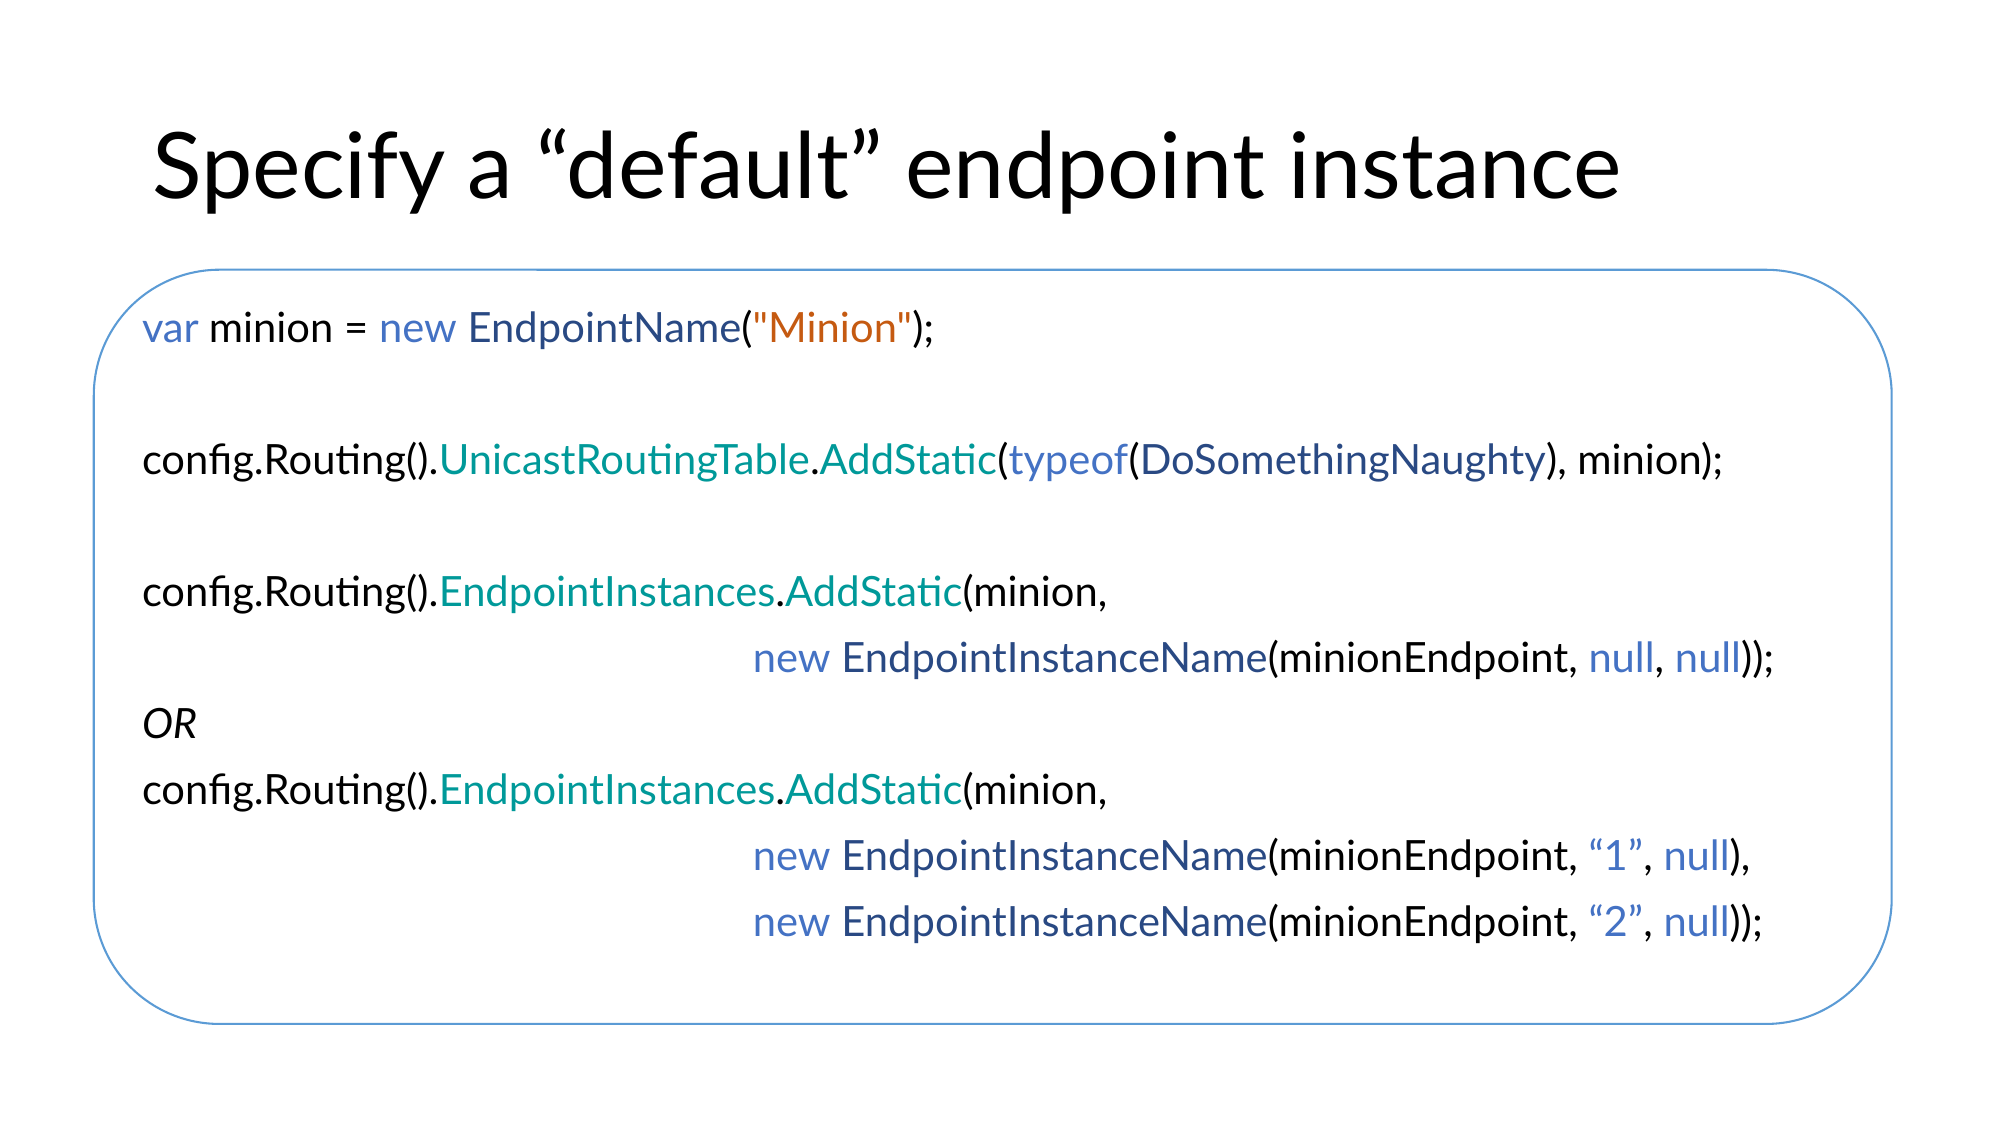

# Specify a “default” endpoint instance

var minion = new EndpointName("Minion");

config.Routing().UnicastRoutingTable.AddStatic(typeof(DoSomethingNaughty), minion);

config.Routing().EndpointInstances.AddStatic(minion,
				 new EndpointInstanceName(minionEndpoint, null, null));
OR
config.Routing().EndpointInstances.AddStatic(minion,
				 new EndpointInstanceName(minionEndpoint, “1”, null),
				 new EndpointInstanceName(minionEndpoint, “2”, null));